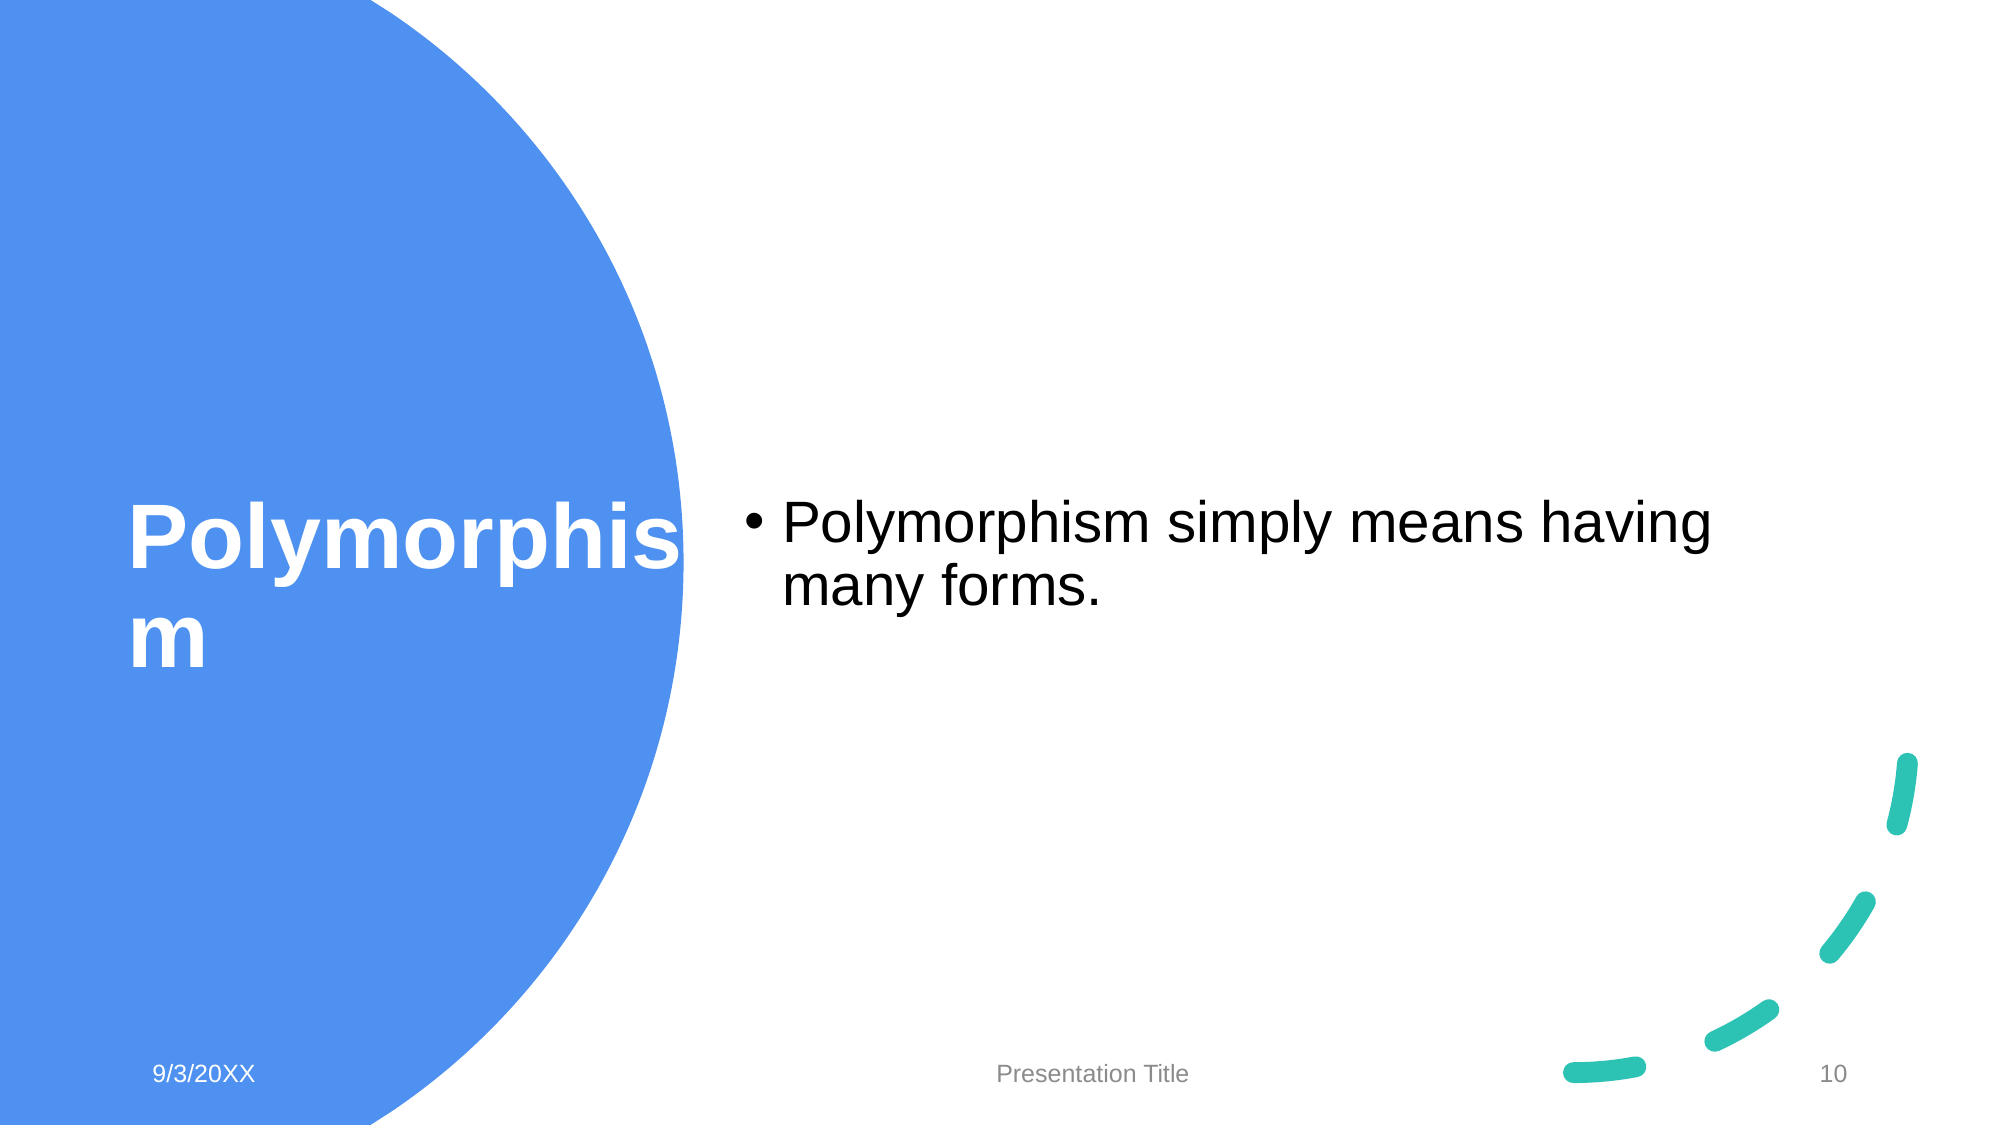

Polymorphism simply means having many forms.
# Polymorphism

9/3/20XX
Presentation Title
10